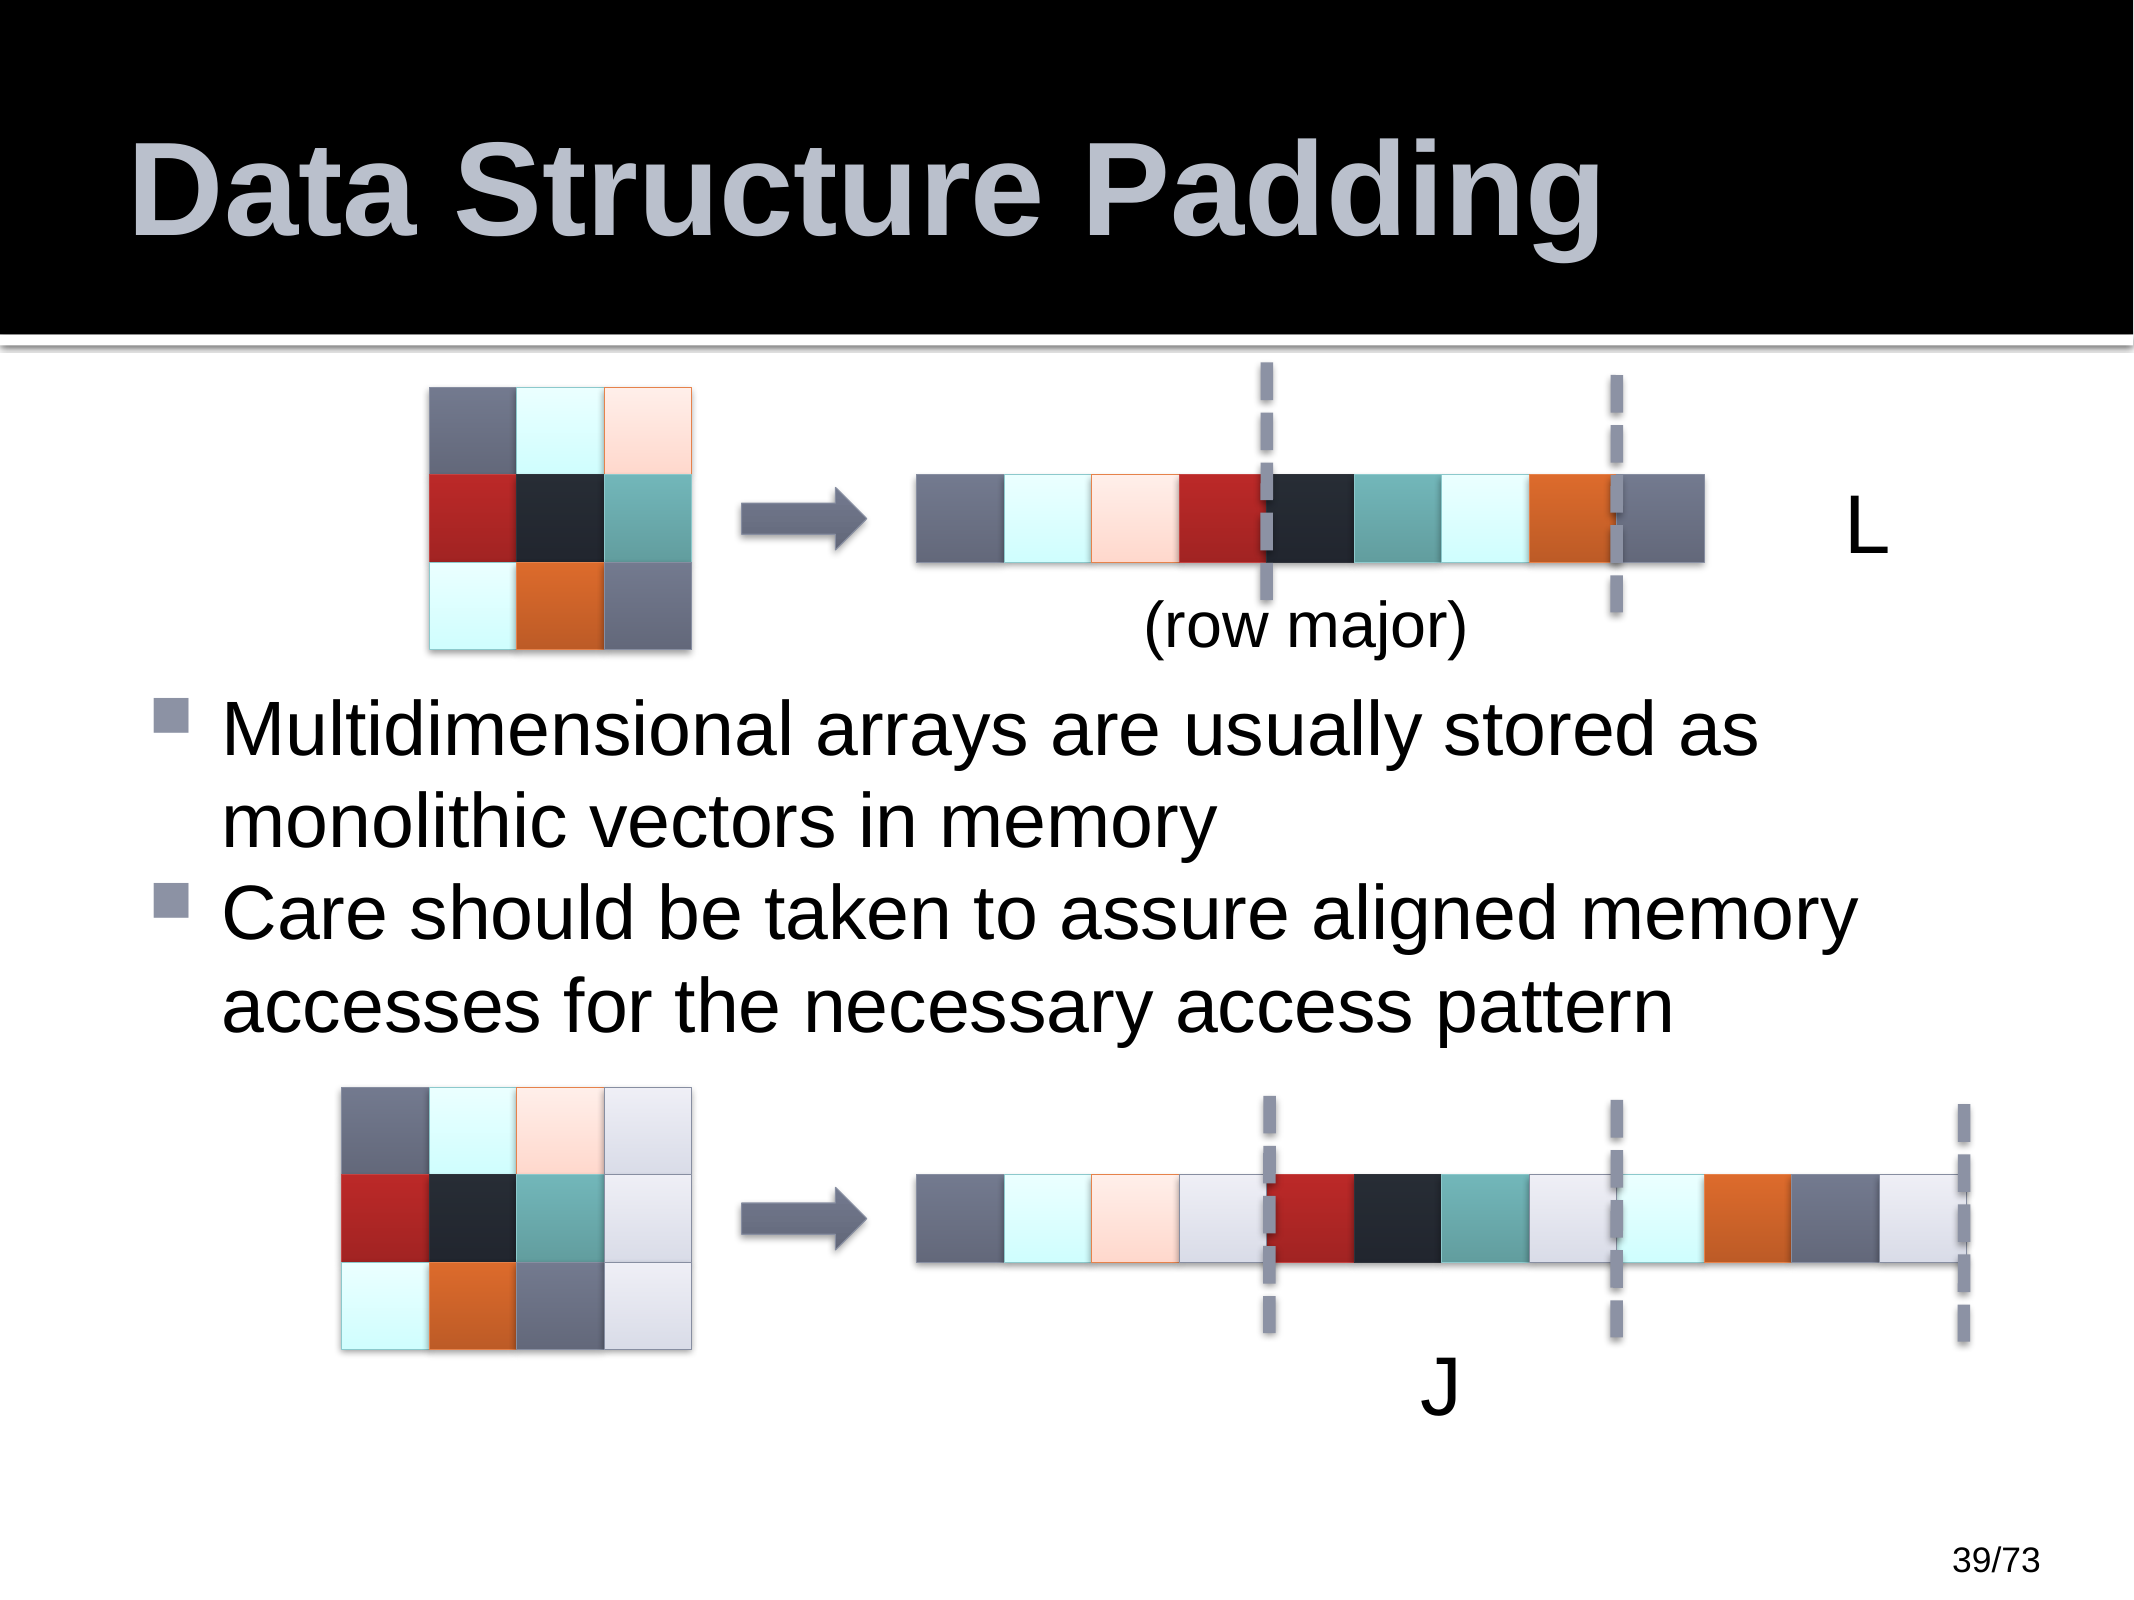

# Data Structure Padding

L

(row major)
Multidimensional arrays are usually stored as monolithic vectors in memory
Care should be taken to assure aligned memory accesses for the necessary access pattern

J